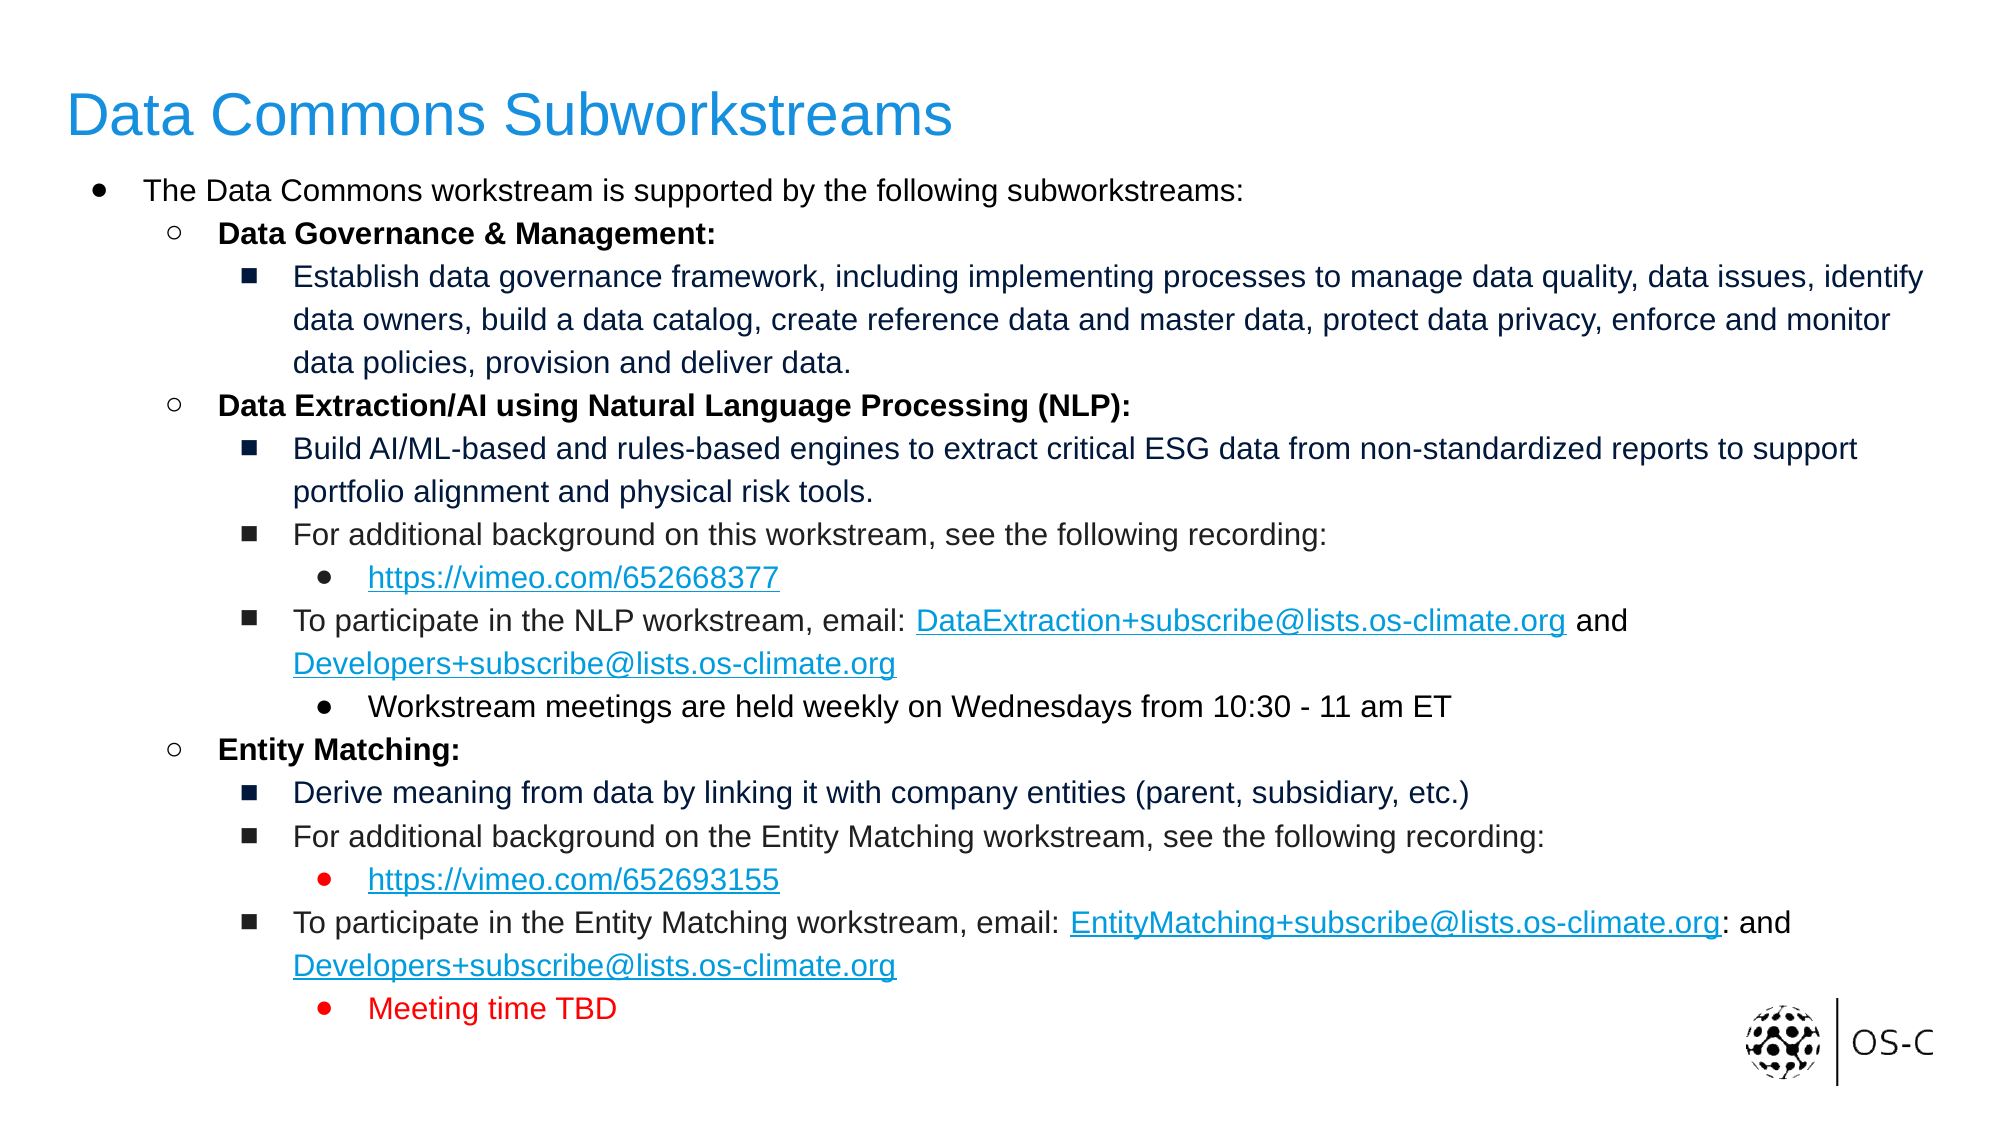

# Data Commons Subworkstreams
The Data Commons workstream is supported by the following subworkstreams:
Data Governance & Management:
Establish data governance framework, including implementing processes to manage data quality, data issues, identify data owners, build a data catalog, create reference data and master data, protect data privacy, enforce and monitor data policies, provision and deliver data.
Data Extraction/AI using Natural Language Processing (NLP):
Build AI/ML-based and rules-based engines to extract critical ESG data from non-standardized reports to support portfolio alignment and physical risk tools.
For additional background on this workstream, see the following recording:
https://vimeo.com/652668377
To participate in the NLP workstream, email: DataExtraction+subscribe@lists.os-climate.org and Developers+subscribe@lists.os-climate.org
Workstream meetings are held weekly on Wednesdays from 10:30 - 11 am ET
Entity Matching:
Derive meaning from data by linking it with company entities (parent, subsidiary, etc.)
For additional background on the Entity Matching workstream, see the following recording:
https://vimeo.com/652693155
To participate in the Entity Matching workstream, email: EntityMatching+subscribe@lists.os-climate.org: and Developers+subscribe@lists.os-climate.org
Meeting time TBD